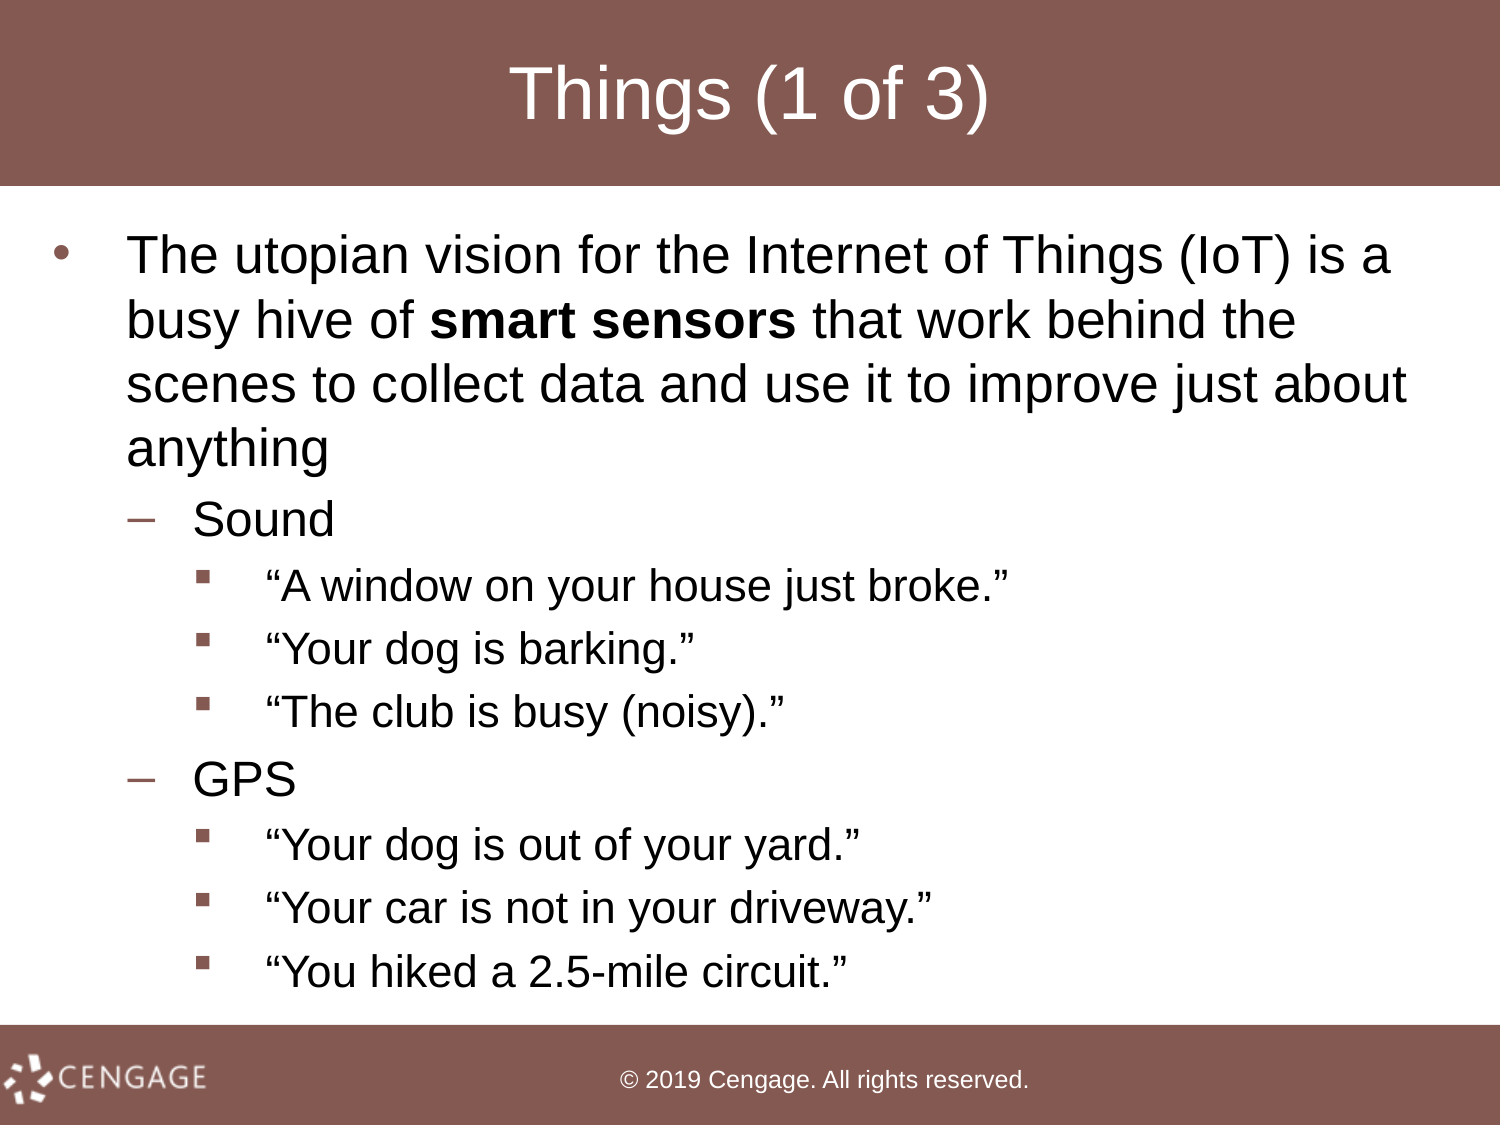

# Things (1 of 3)
The utopian vision for the Internet of Things (IoT) is a busy hive of smart sensors that work behind the scenes to collect data and use it to improve just about anything
Sound
“A window on your house just broke.”
“Your dog is barking.”
“The club is busy (noisy).”
GPS
“Your dog is out of your yard.”
“Your car is not in your driveway.”
“You hiked a 2.5-mile circuit.”